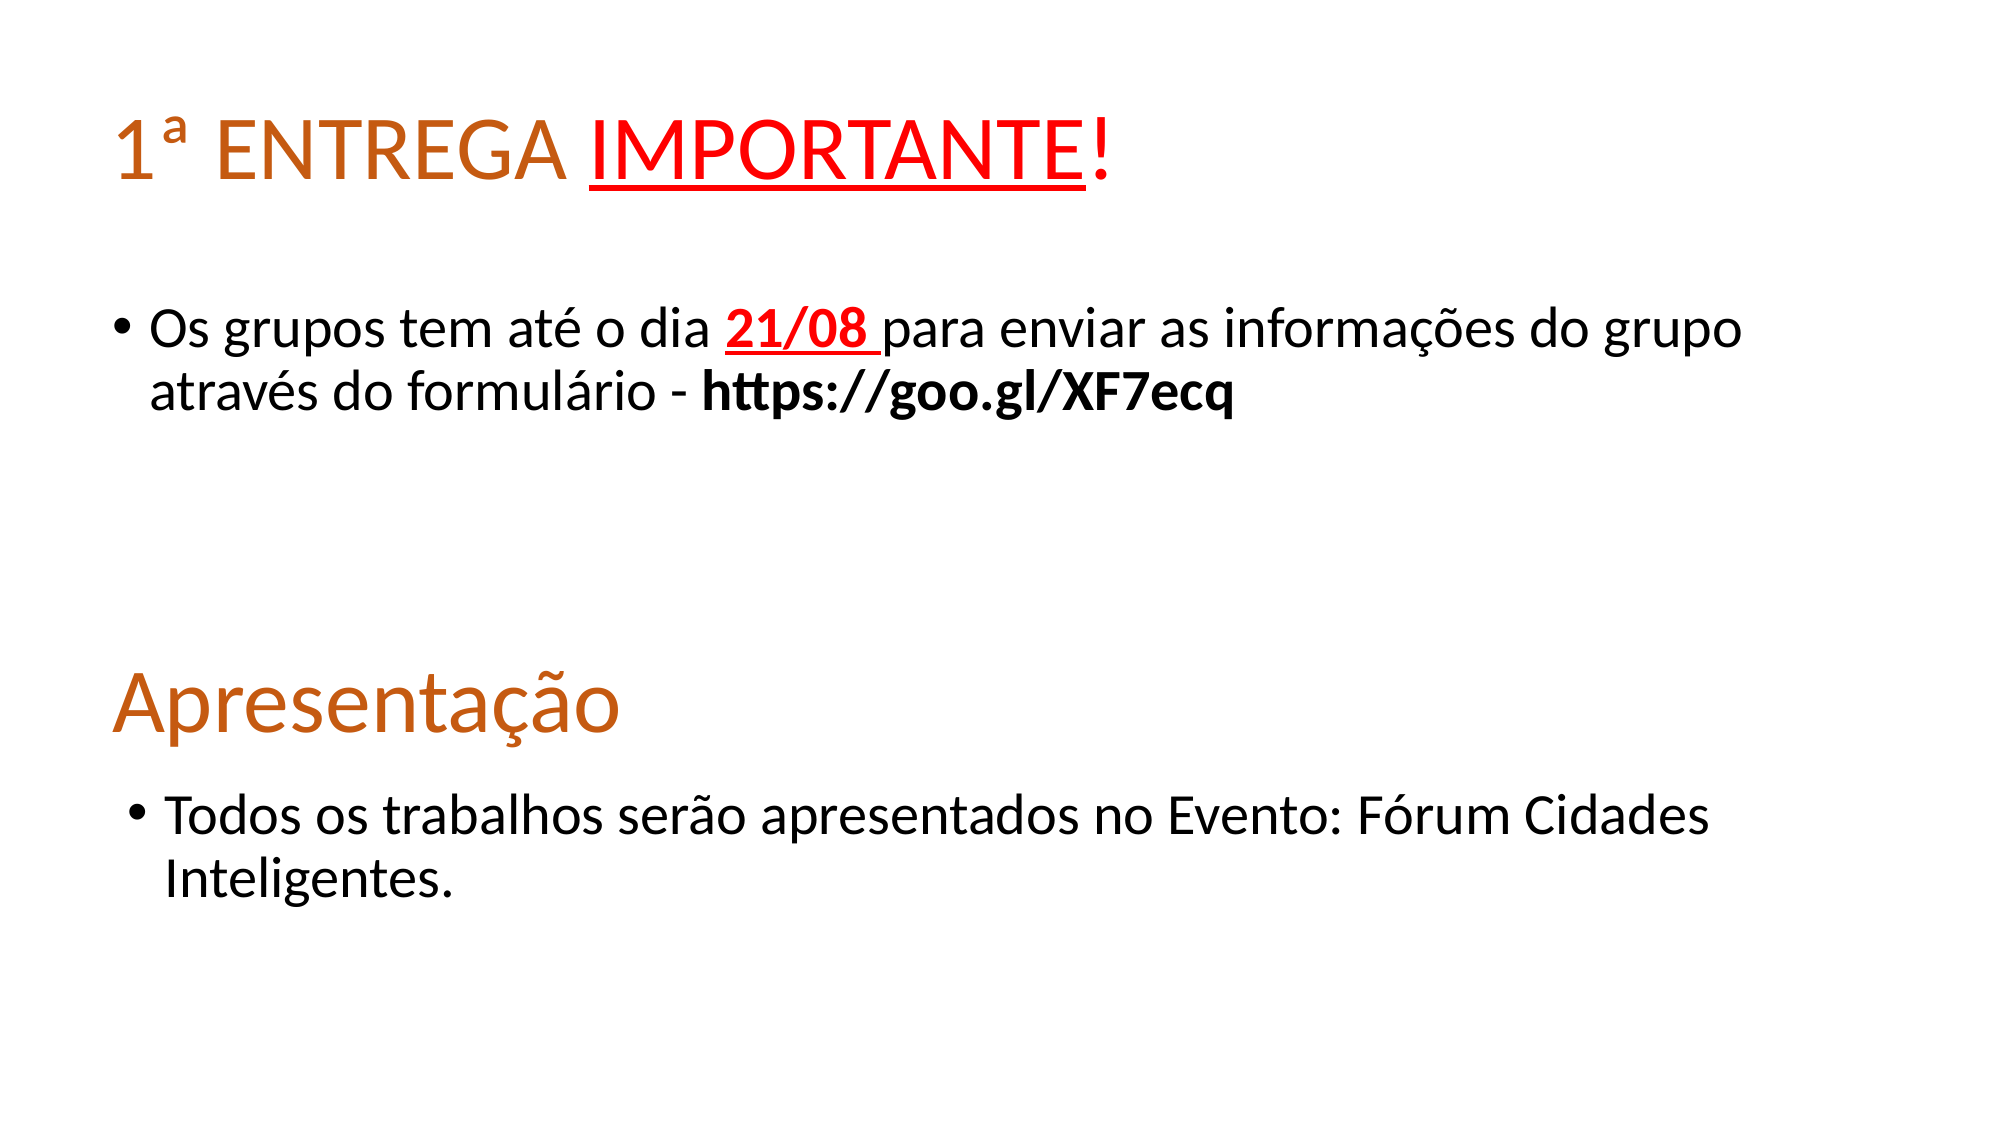

# 1ª ENTREGA IMPORTANTE!
Os grupos tem até o dia 21/08 para enviar as informações do grupo através do formulário - https://goo.gl/XF7ecq

Apresentação
Todos os trabalhos serão apresentados no Evento: Fórum Cidades Inteligentes.